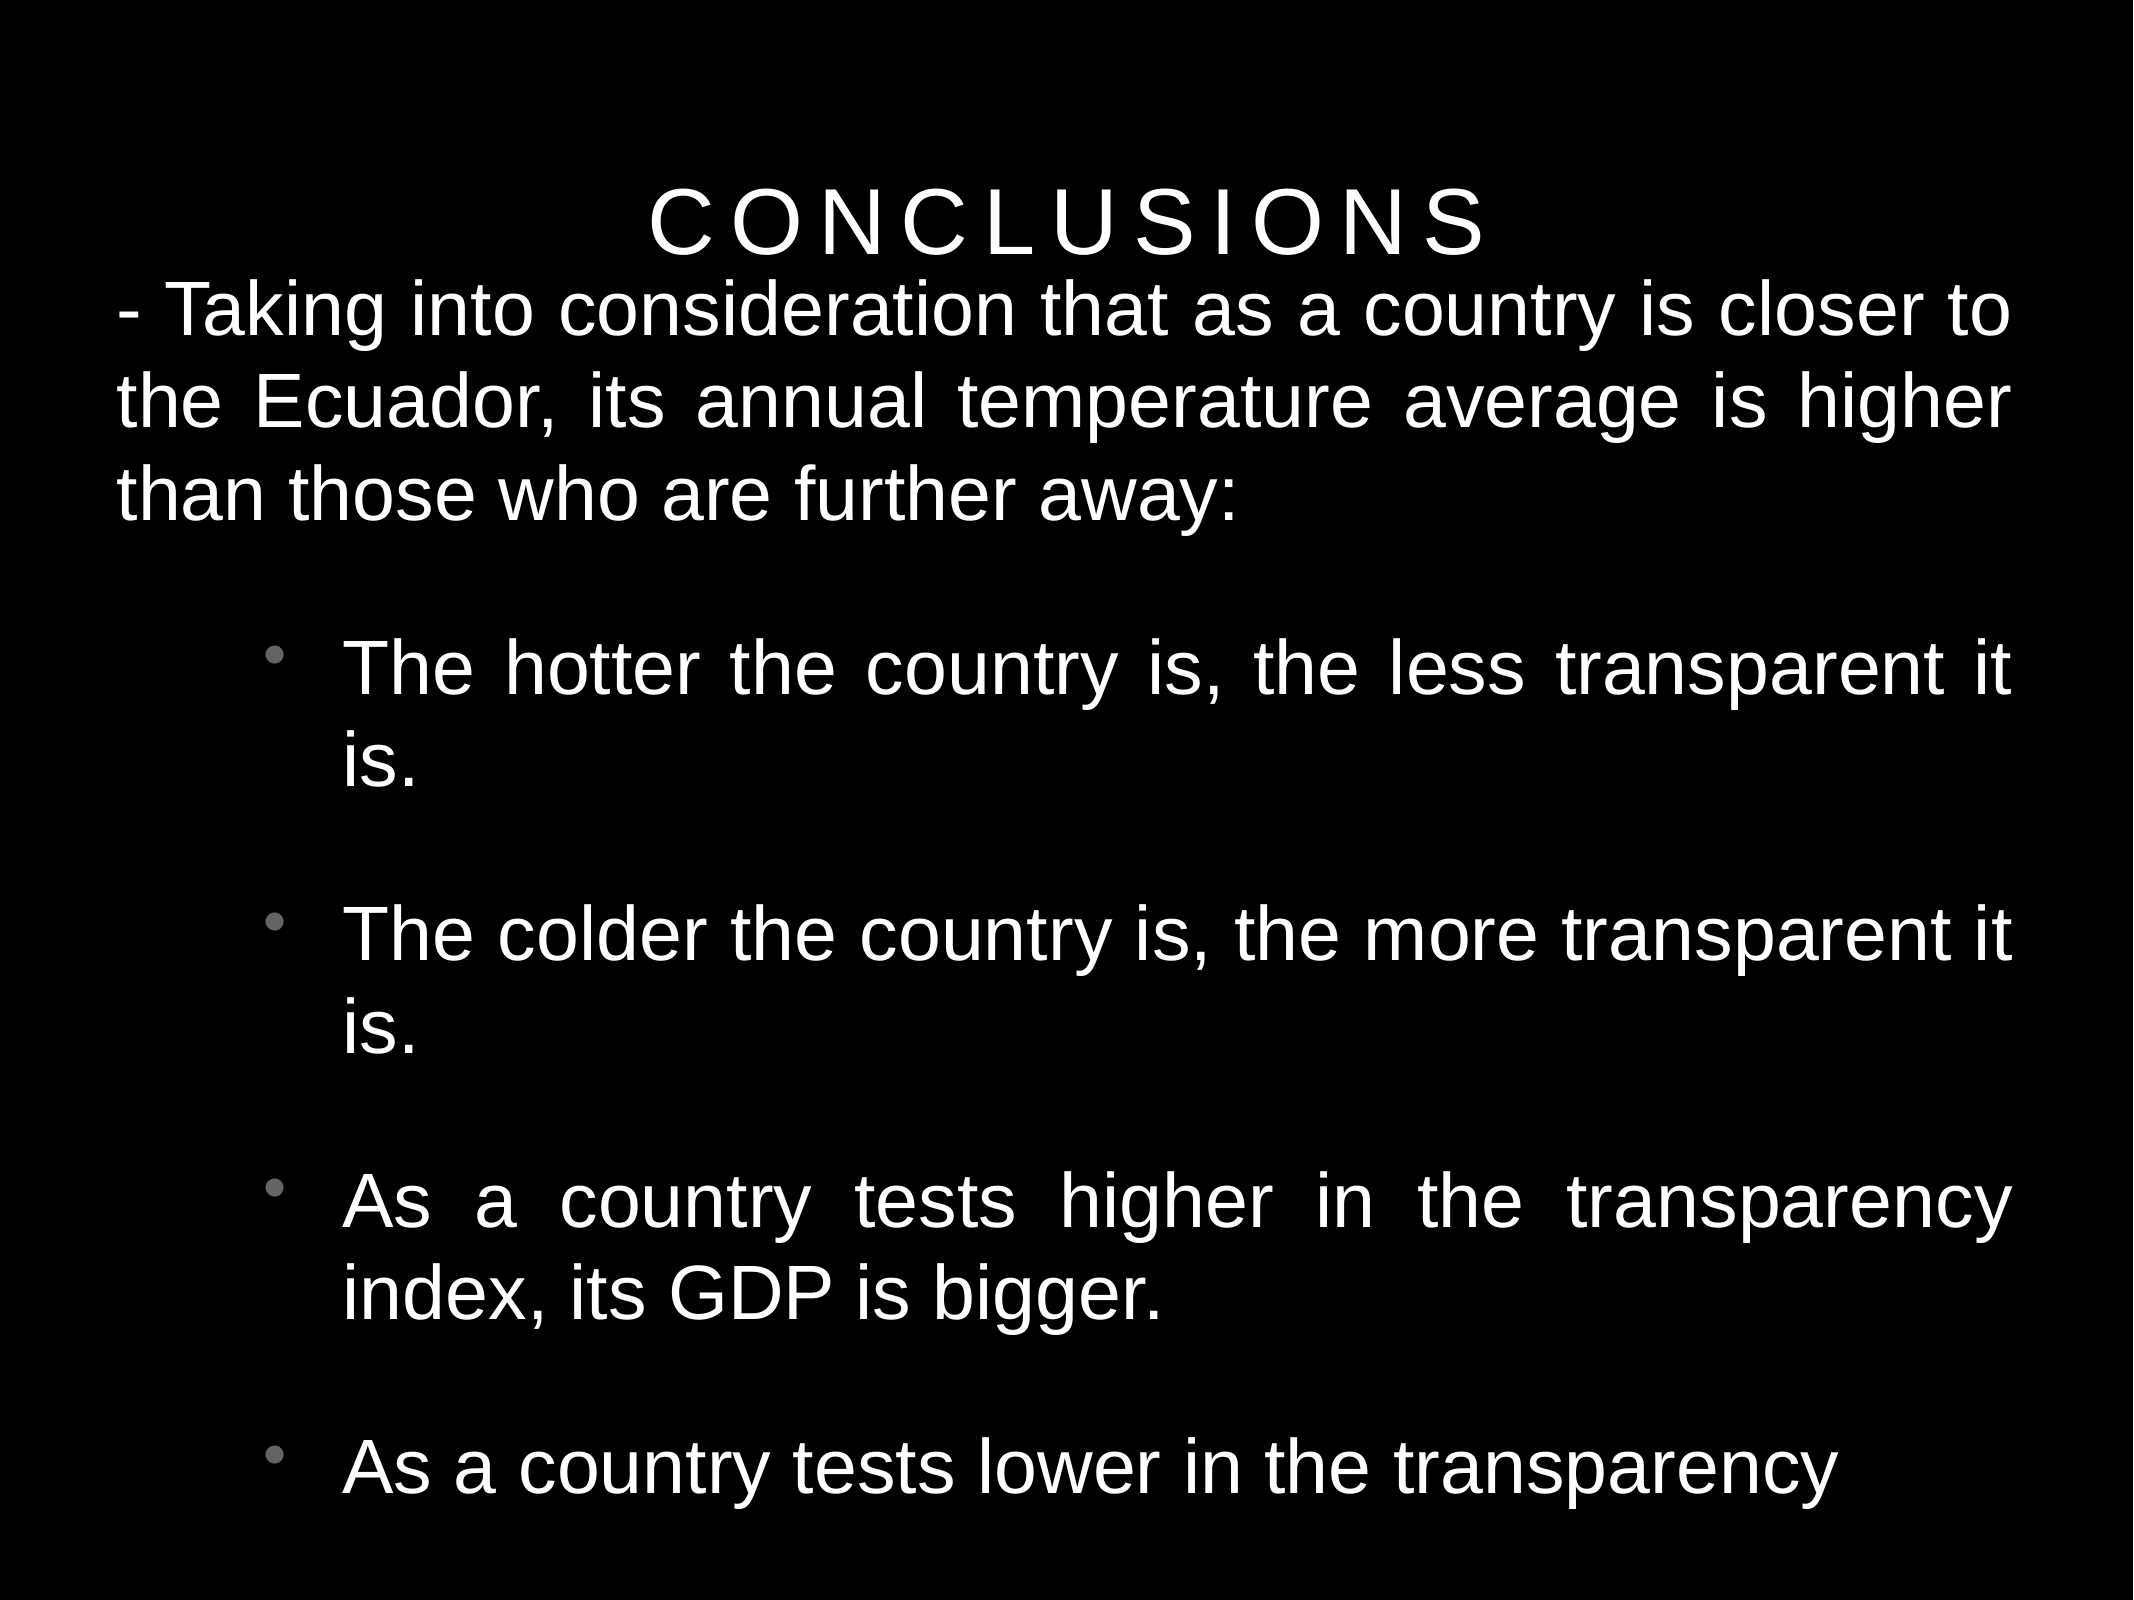

# Conclusions
- Taking into consideration that as a country is closer to the Ecuador, its annual temperature average is higher than those who are further away:
The hotter the country is, the less transparent it is.
The colder the country is, the more transparent it is.
As a country tests higher in the transparency index, its GDP is bigger.
As a country tests lower in the transparency